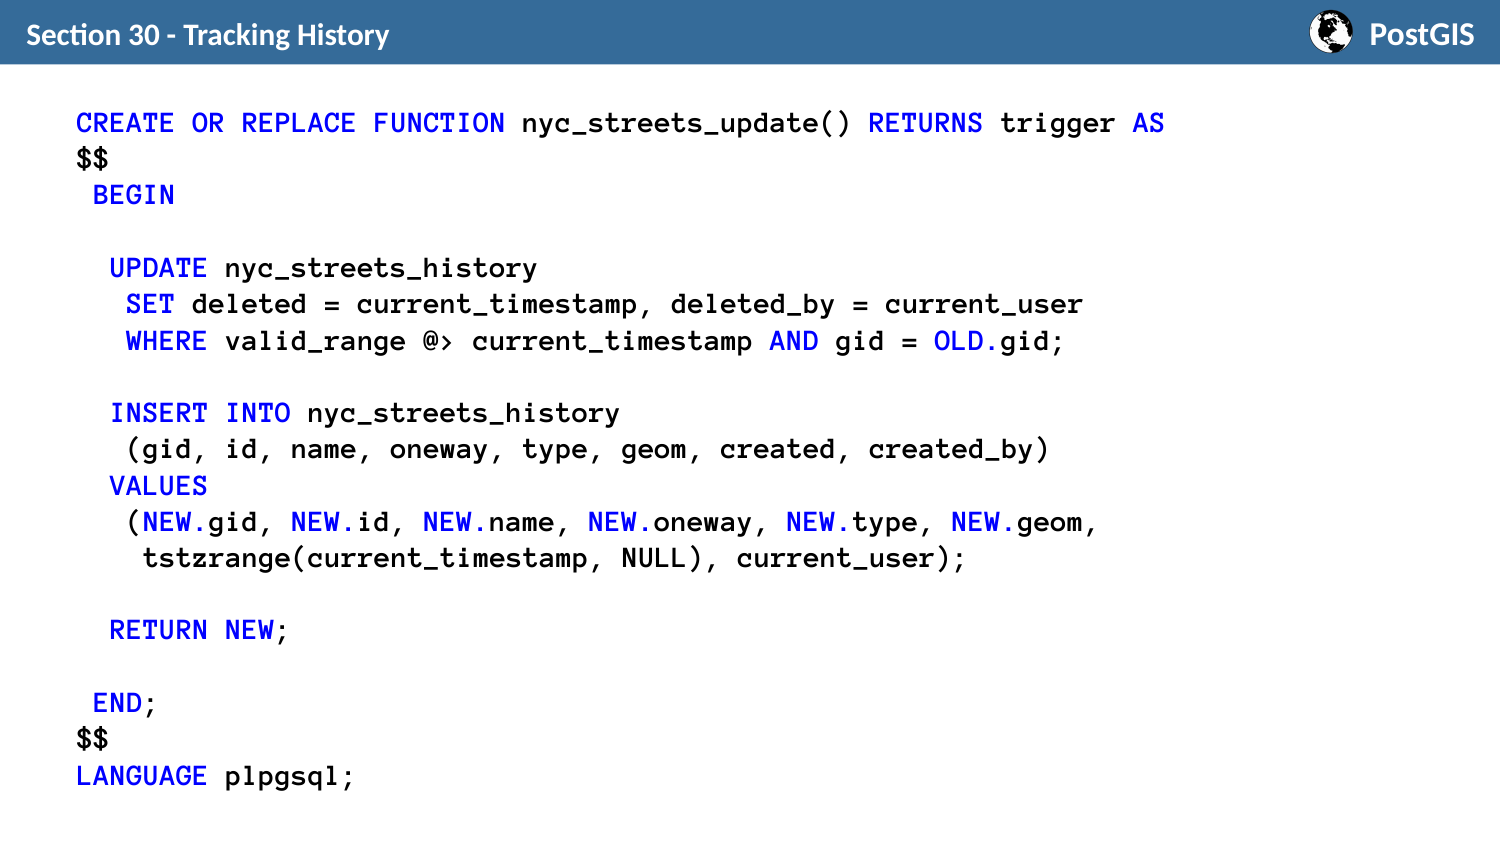

Section 30 - Tracking History
CREATE OR REPLACE FUNCTION nyc_streets_update() RETURNS trigger AS
$$
 BEGIN

  UPDATE nyc_streets_history
   SET deleted = current_timestamp, deleted_by = current_user
   WHERE valid_range @> current_timestamp AND gid = OLD.gid;

  INSERT INTO nyc_streets_history
   (gid, id, name, oneway, type, geom, created, created_by)
  VALUES
   (NEW.gid, NEW.id, NEW.name, NEW.oneway, NEW.type, NEW.geom,
    tstzrange(current_timestamp, NULL), current_user);

  RETURN NEW;

 END;
$$
LANGUAGE plpgsql;